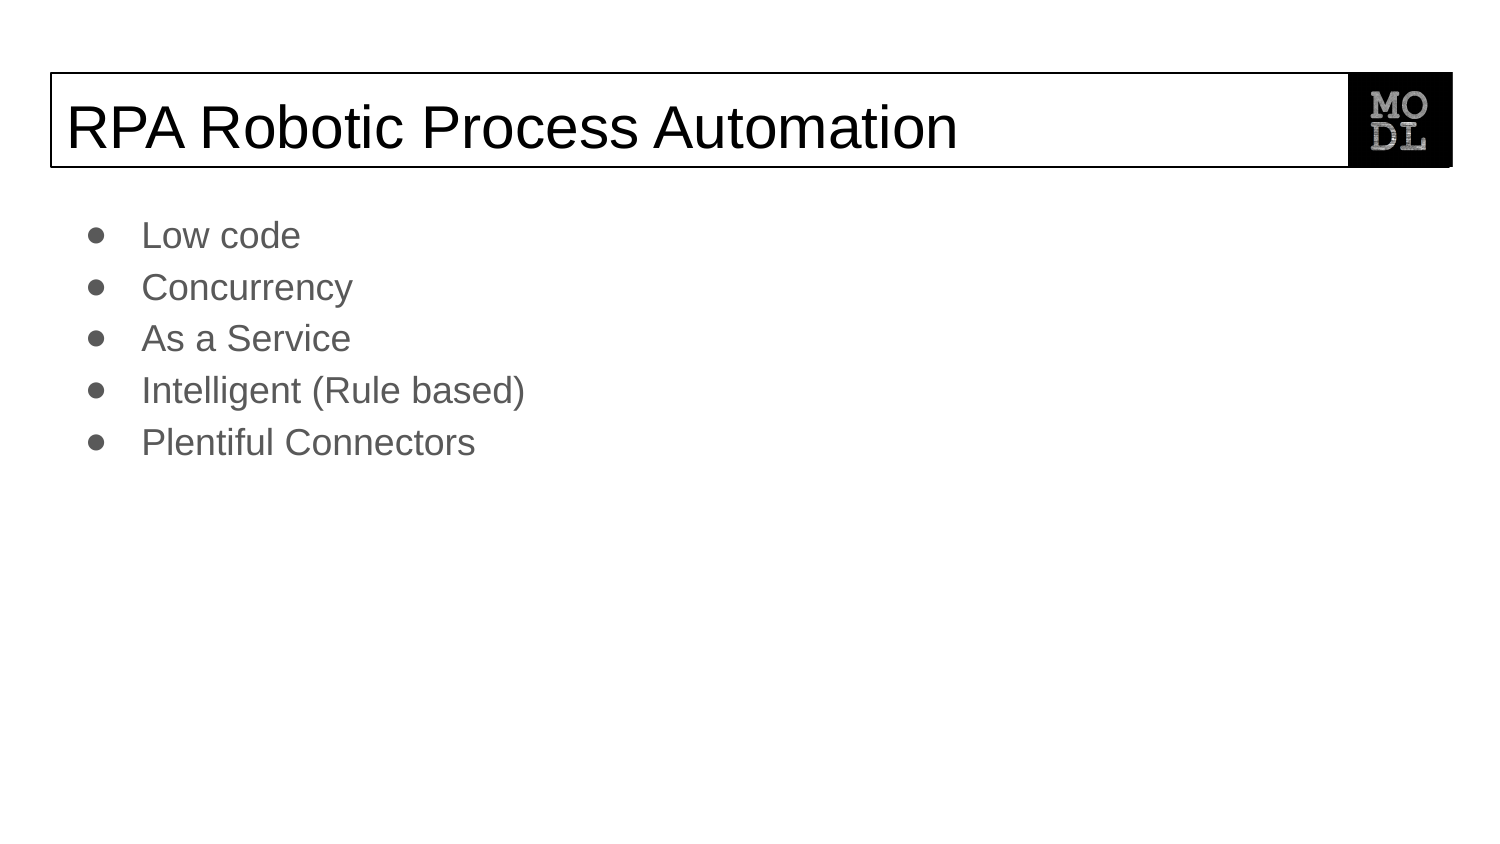

# RPA Robotic Process Automation
Low code
Concurrency
As a Service
Intelligent (Rule based)
Plentiful Connectors